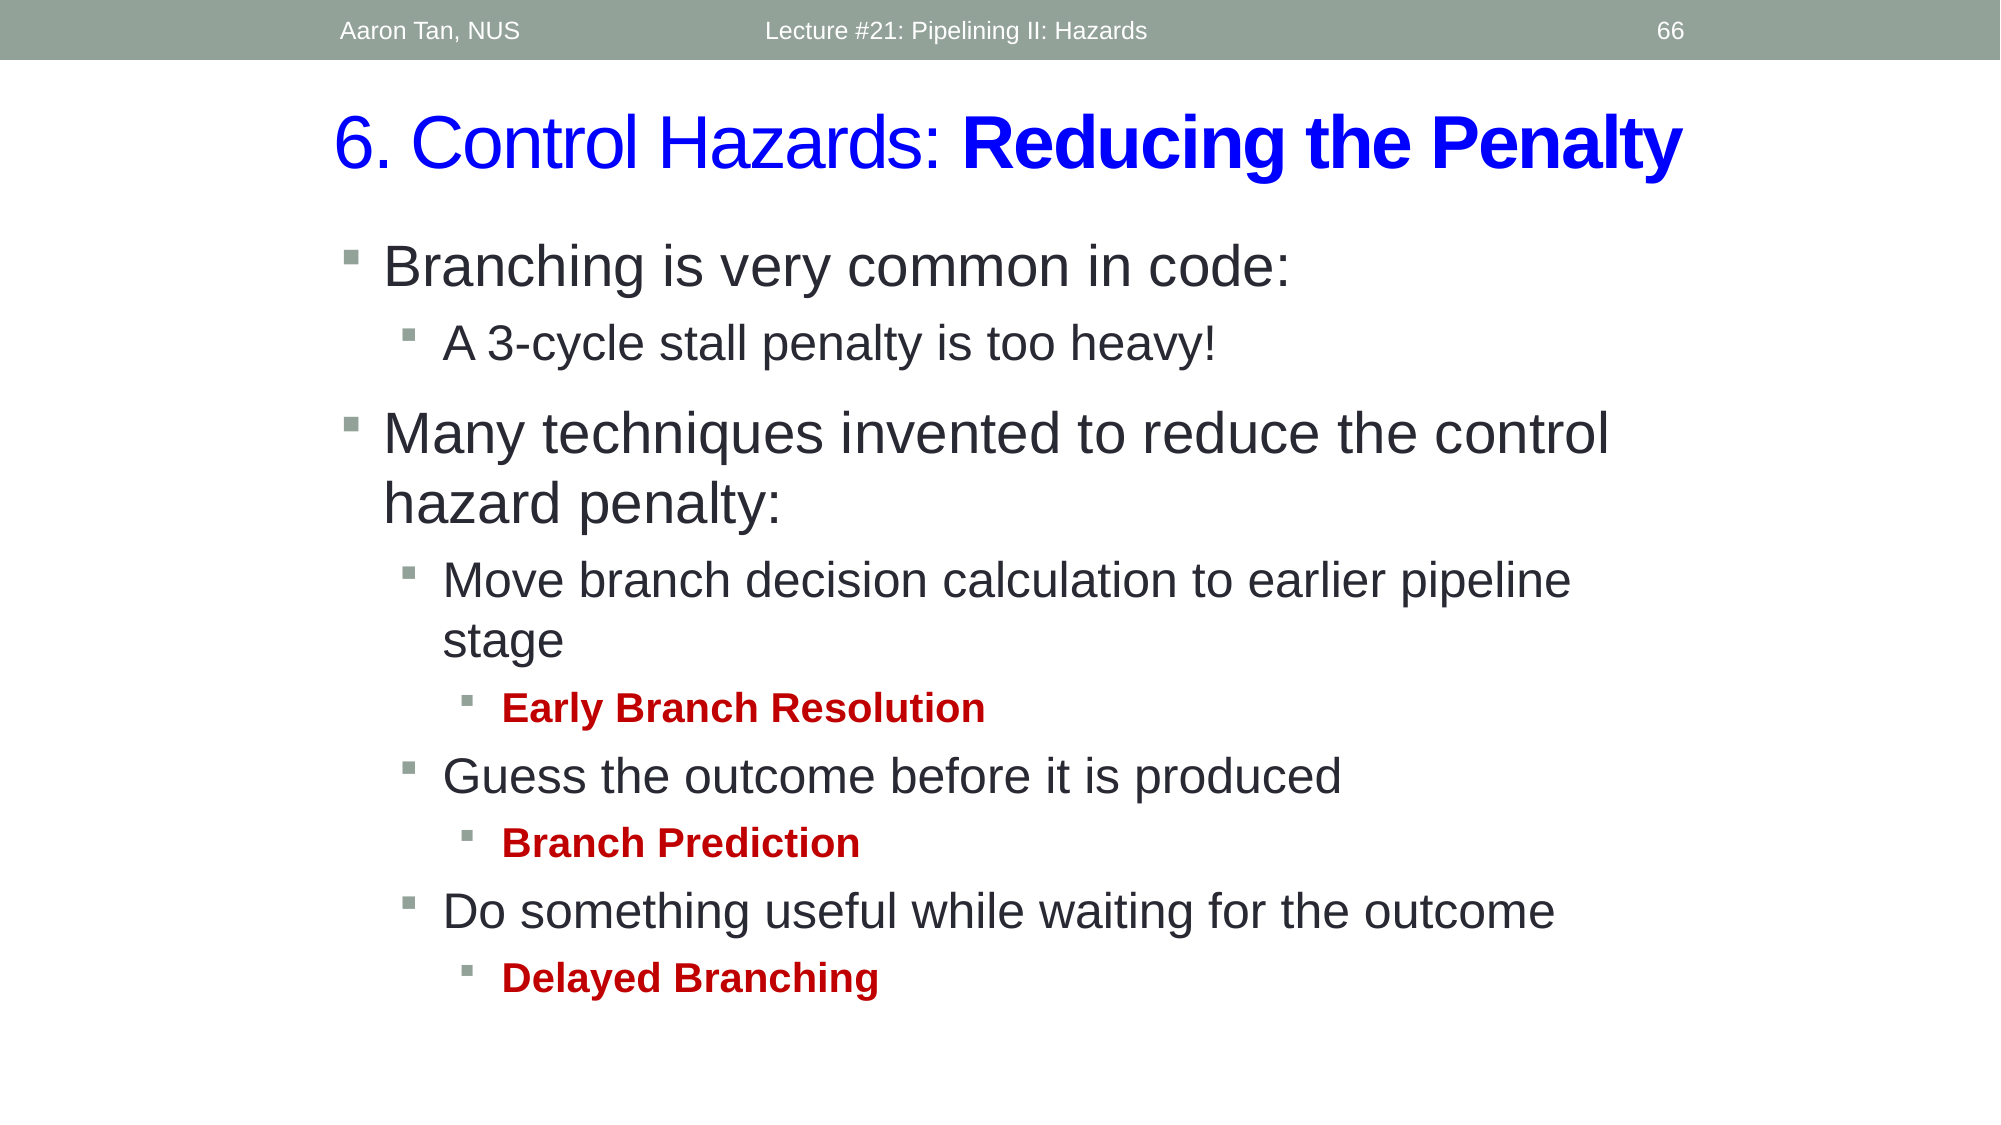

Aaron Tan, NUS
Lecture #21: Pipelining II: Hazards
66
# 6. Control Hazards: Reducing the Penalty
Branching is very common in code:
A 3-cycle stall penalty is too heavy!
Many techniques invented to reduce the control hazard penalty:
Move branch decision calculation to earlier pipeline stage
Early Branch Resolution
Guess the outcome before it is produced
Branch Prediction
Do something useful while waiting for the outcome
Delayed Branching